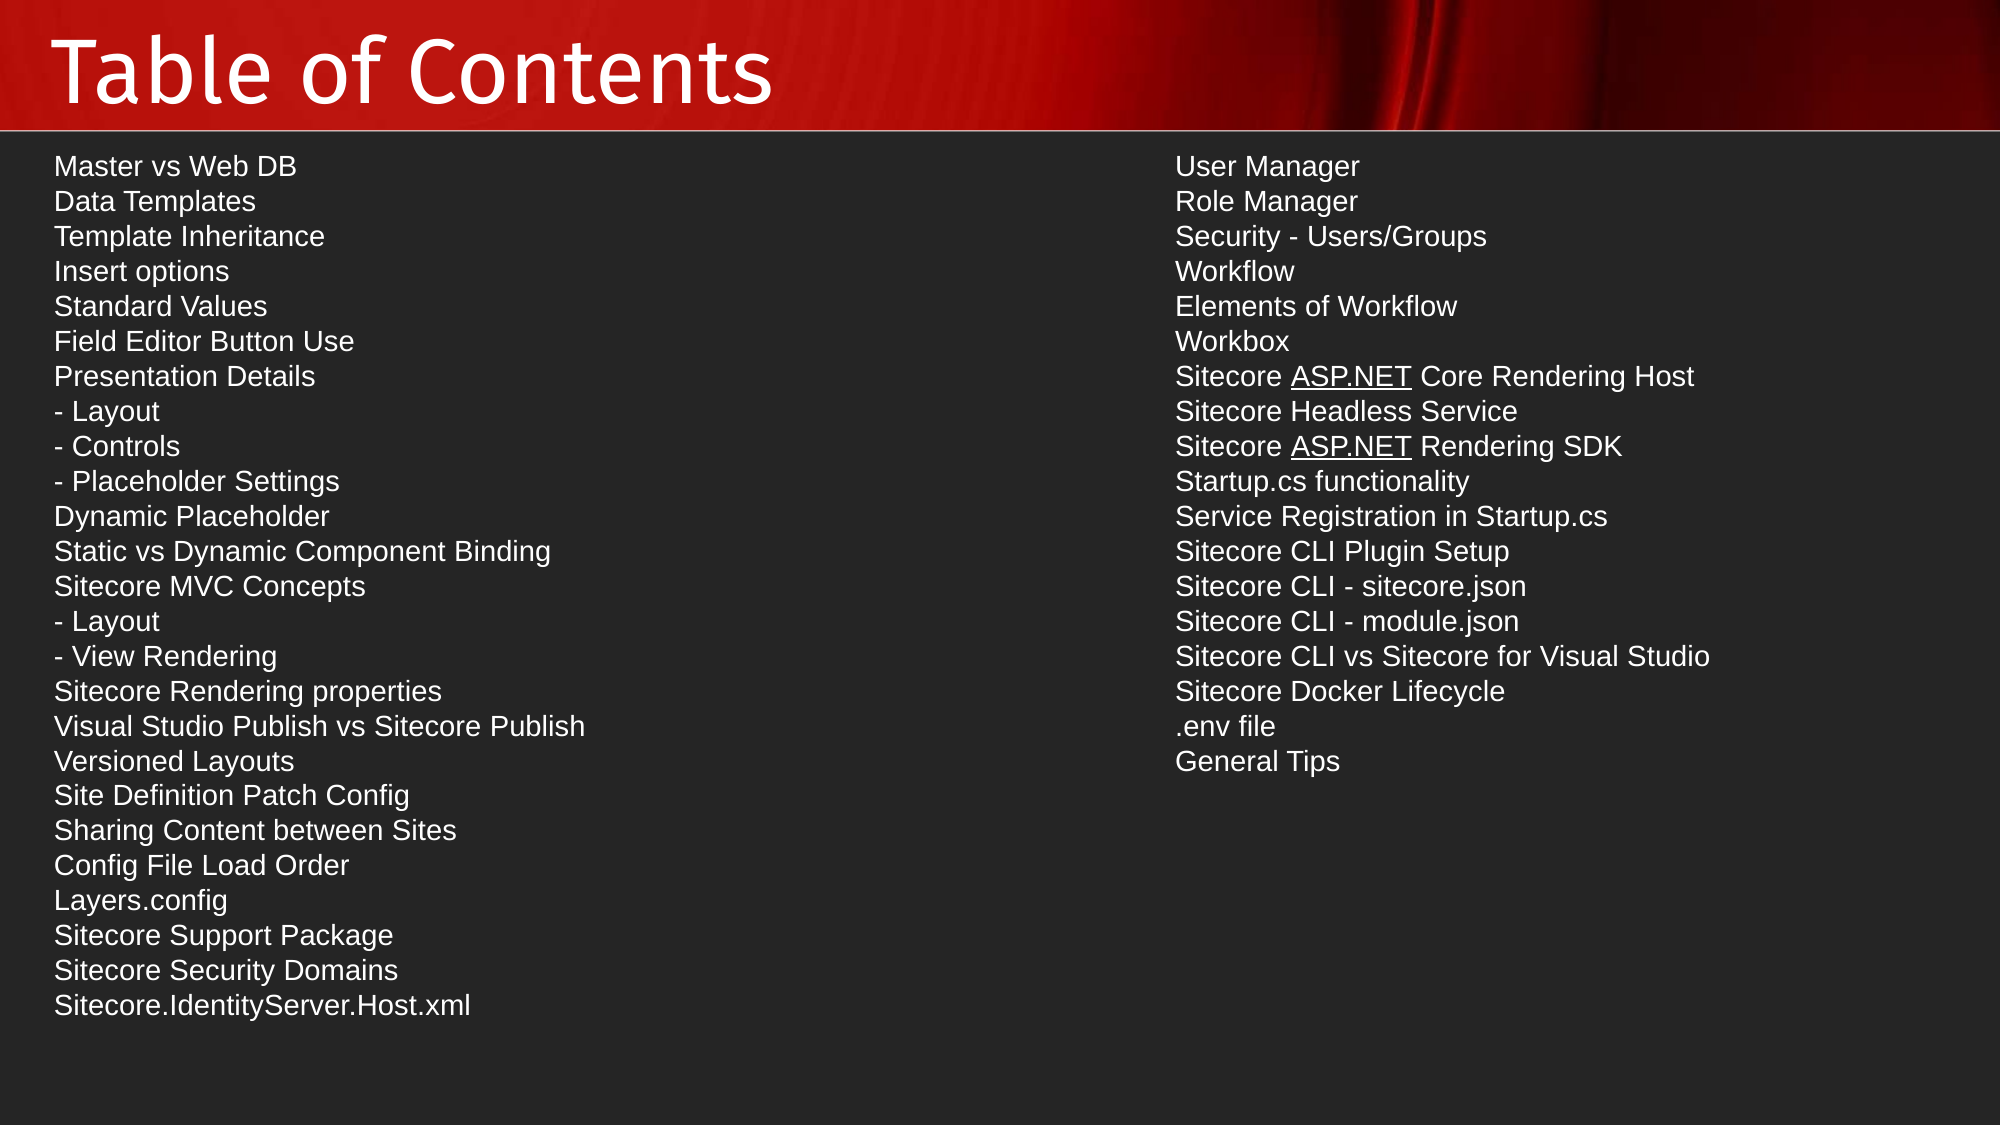

# Table of Contents
Master vs Web DB
Data Templates
Template Inheritance
Insert options
Standard Values
Field Editor Button Use
Presentation Details
- Layout
- Controls
- Placeholder Settings
Dynamic Placeholder
Static vs Dynamic Component Binding
Sitecore MVC Concepts
- Layout
- View Rendering
Sitecore Rendering properties
Visual Studio Publish vs Sitecore Publish
Versioned Layouts
Site Definition Patch Config
Sharing Content between Sites
Config File Load Order
Layers.config
Sitecore Support Package
Sitecore Security Domains
Sitecore.IdentityServer.Host.xml
User Manager
Role Manager
Security - Users/Groups
Workflow 
Elements of Workflow
Workbox
Sitecore ASP.NET Core Rendering Host
Sitecore Headless Service
Sitecore ASP.NET Rendering SDK
Startup.cs functionality
Service Registration in Startup.cs
Sitecore CLI Plugin Setup
Sitecore CLI - sitecore.json
Sitecore CLI - module.json
Sitecore CLI vs Sitecore for Visual Studio
Sitecore Docker Lifecycle
.env file
General Tips